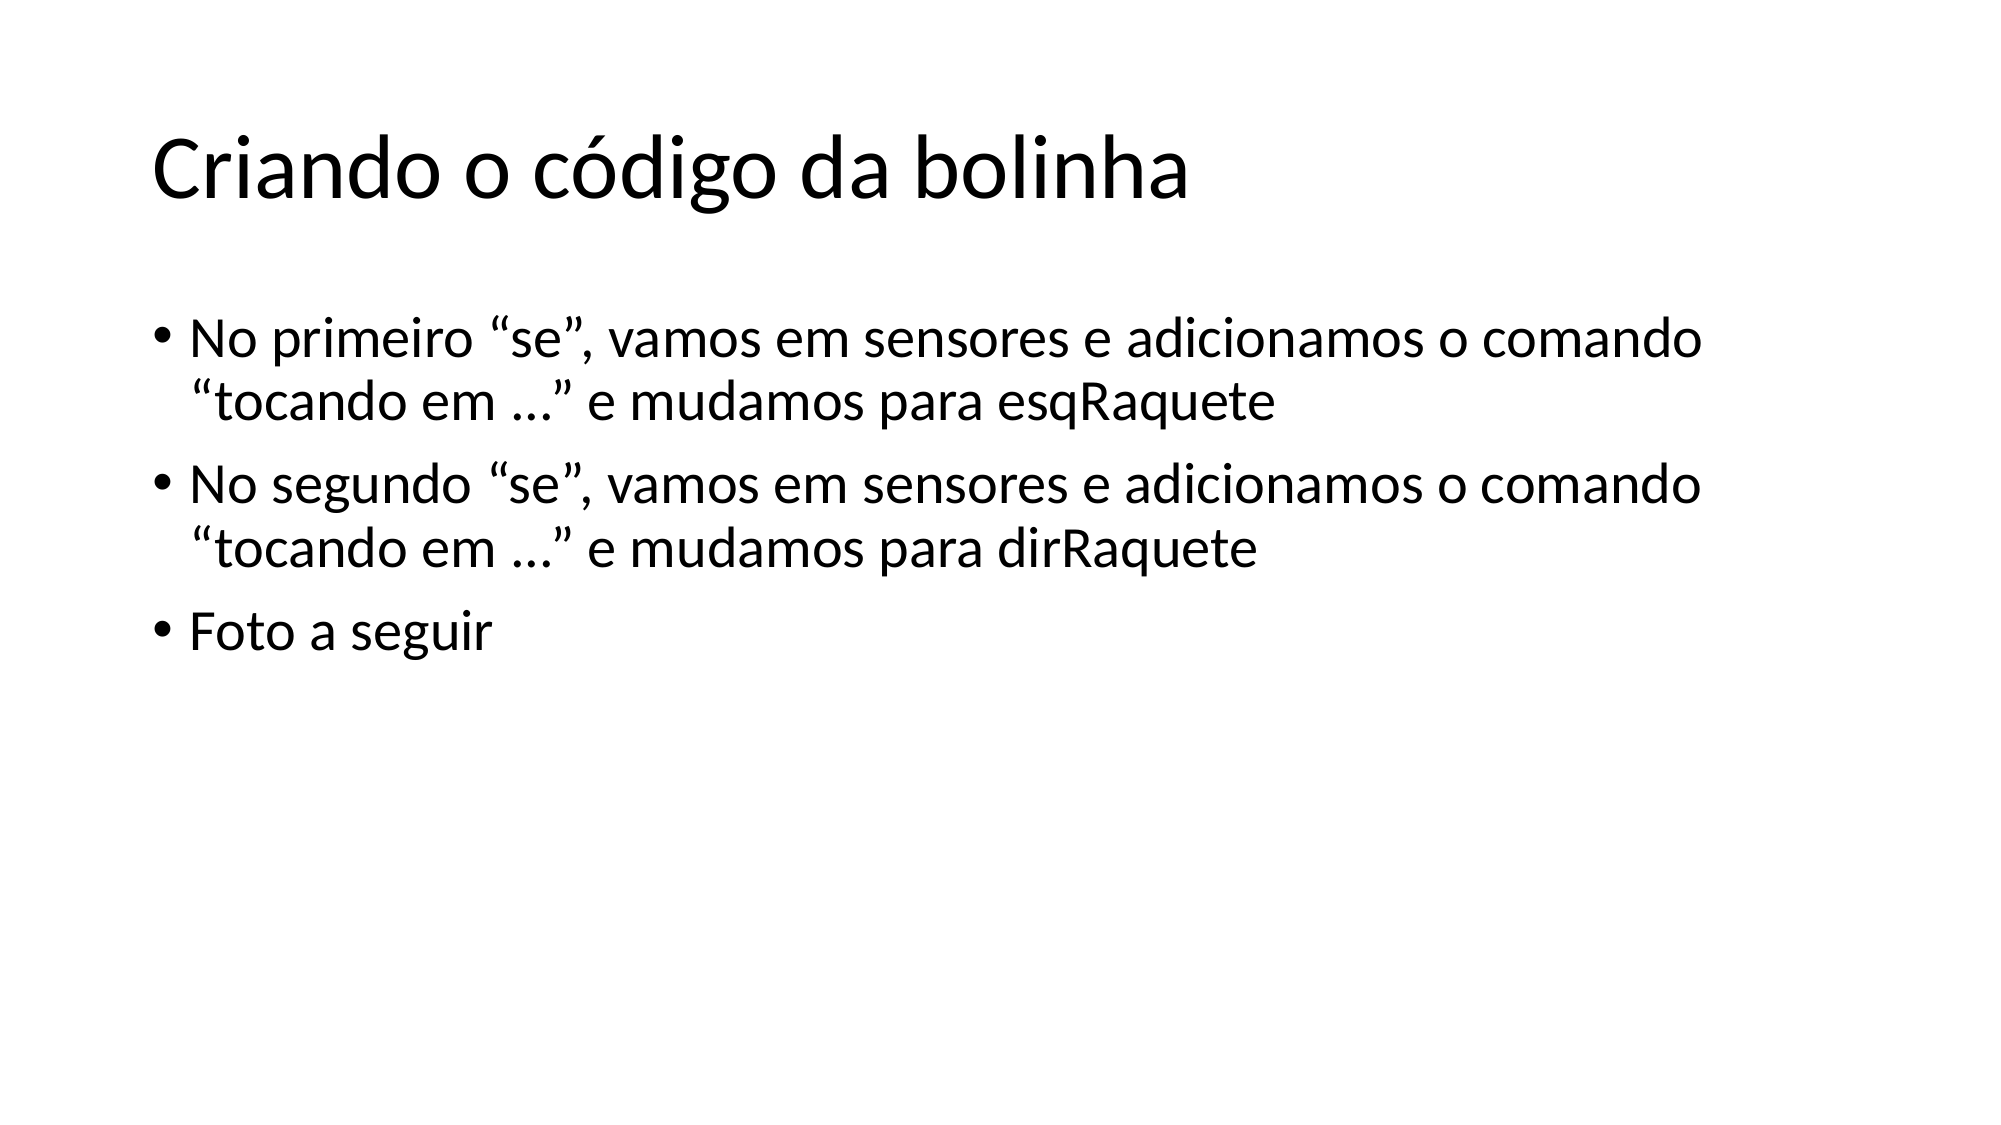

# Criando o código da bolinha
No primeiro “se”, vamos em sensores e adicionamos o comando “tocando em ...” e mudamos para esqRaquete
No segundo “se”, vamos em sensores e adicionamos o comando “tocando em ...” e mudamos para dirRaquete
Foto a seguir